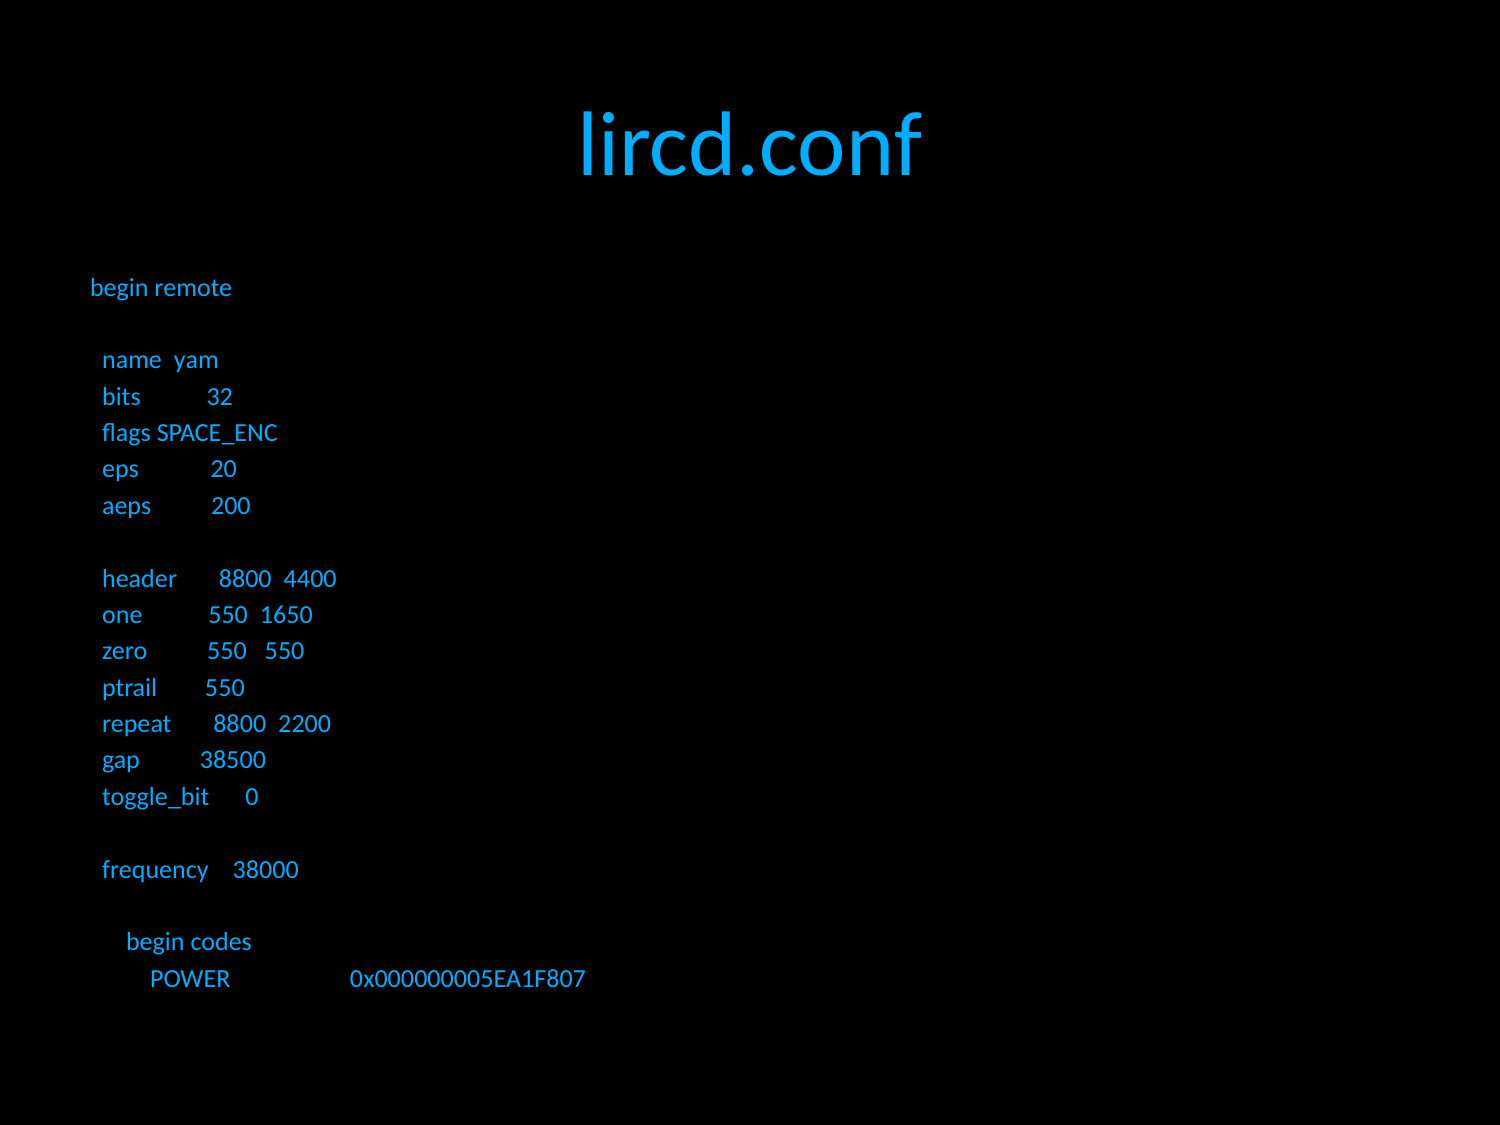

# lircd.conf
begin remote

  name  yam
  bits           32
  flags SPACE_ENC
  eps            20
  aeps          200

  header       8800  4400
  one           550  1650
  zero          550   550
  ptrail        550
  repeat       8800  2200
  gap          38500
  toggle_bit      0

  frequency    38000

      begin codes
          POWER                    0x000000005EA1F807